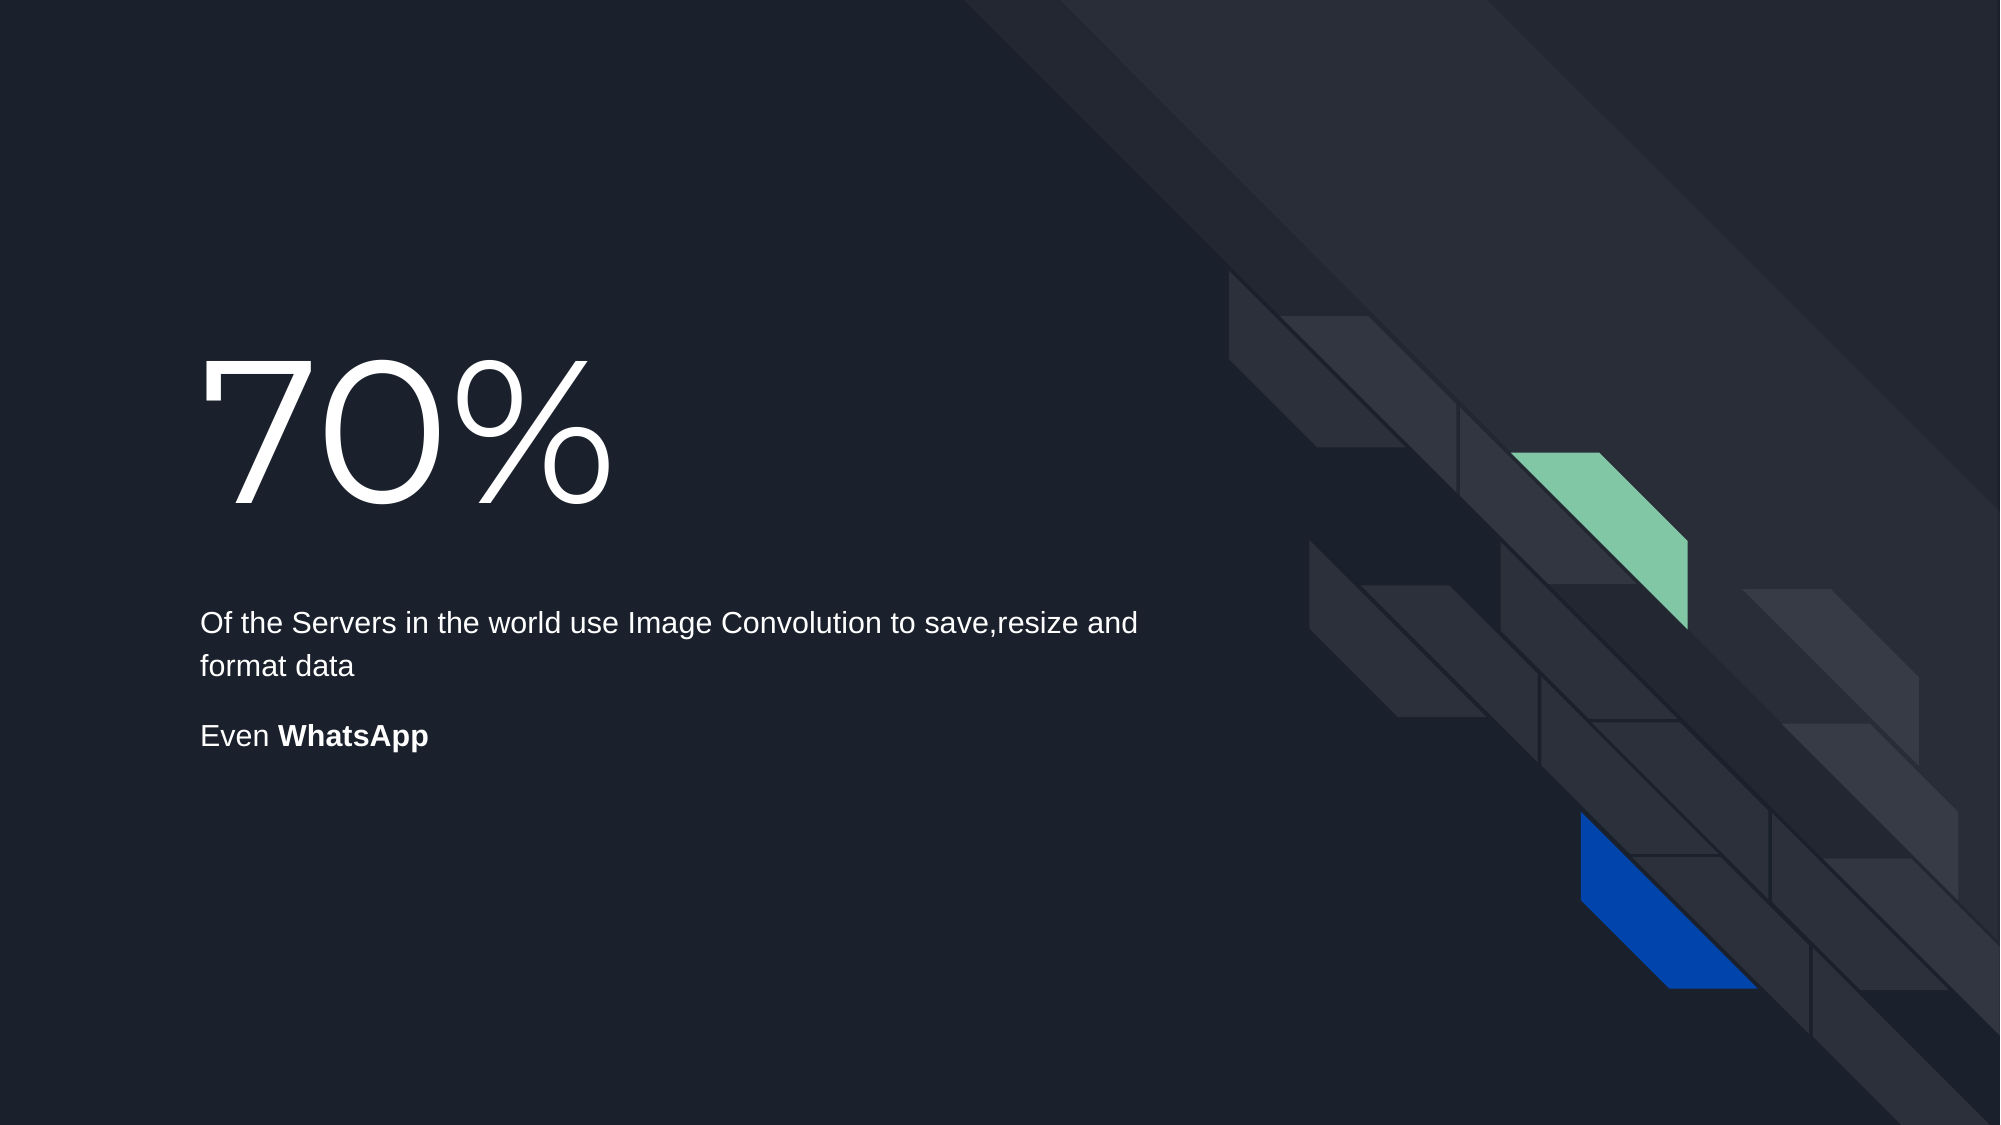

# 70%
Of the Servers in the world use Image Convolution to save,resize and format data
Even WhatsApp